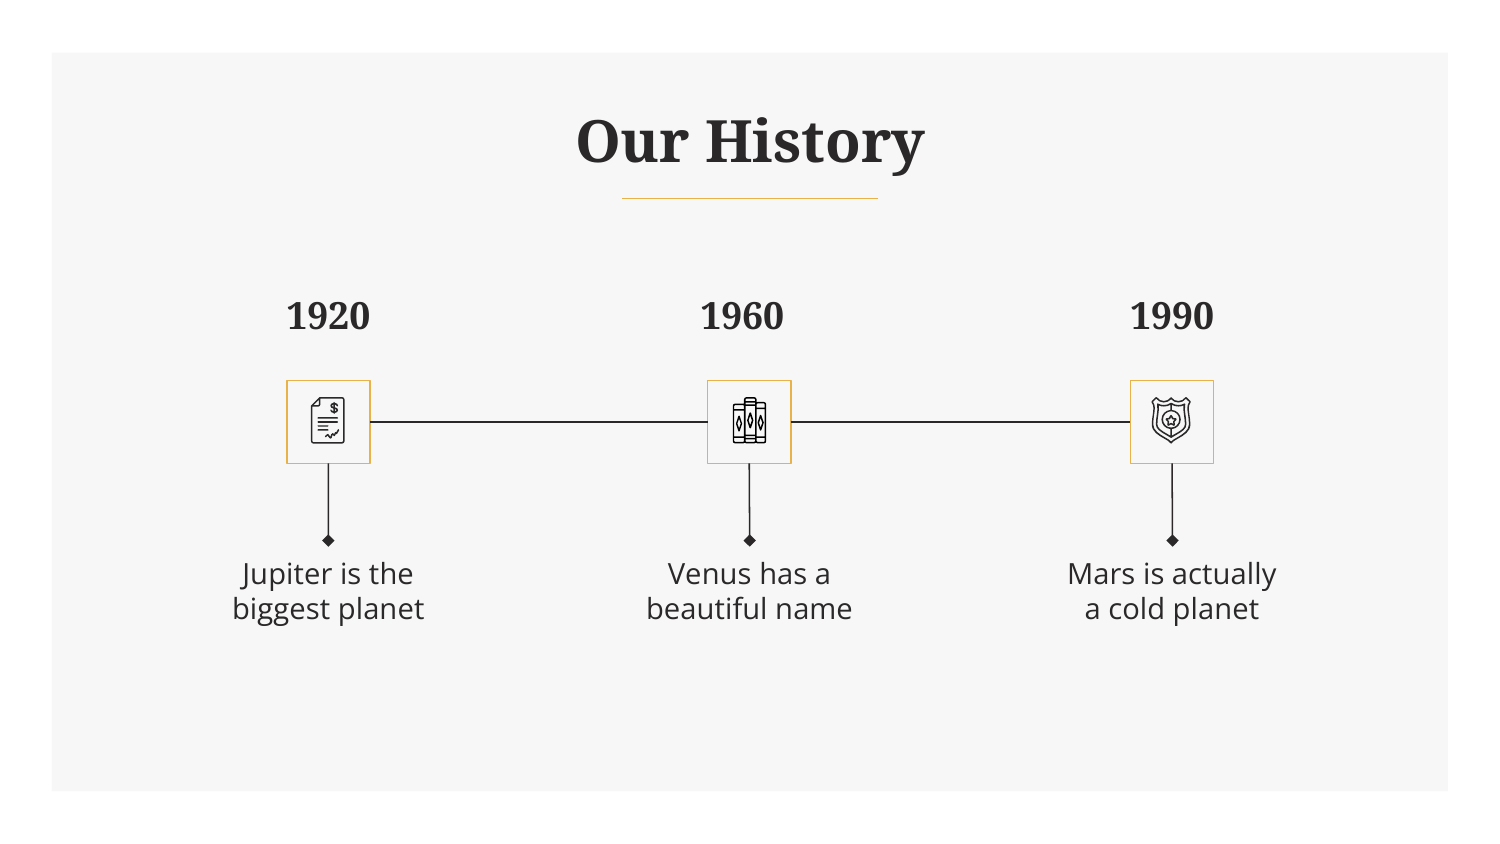

# Our History
1920
1960
1990

Jupiter is the biggest planet
Venus has a beautiful name
Mars is actually a cold planet